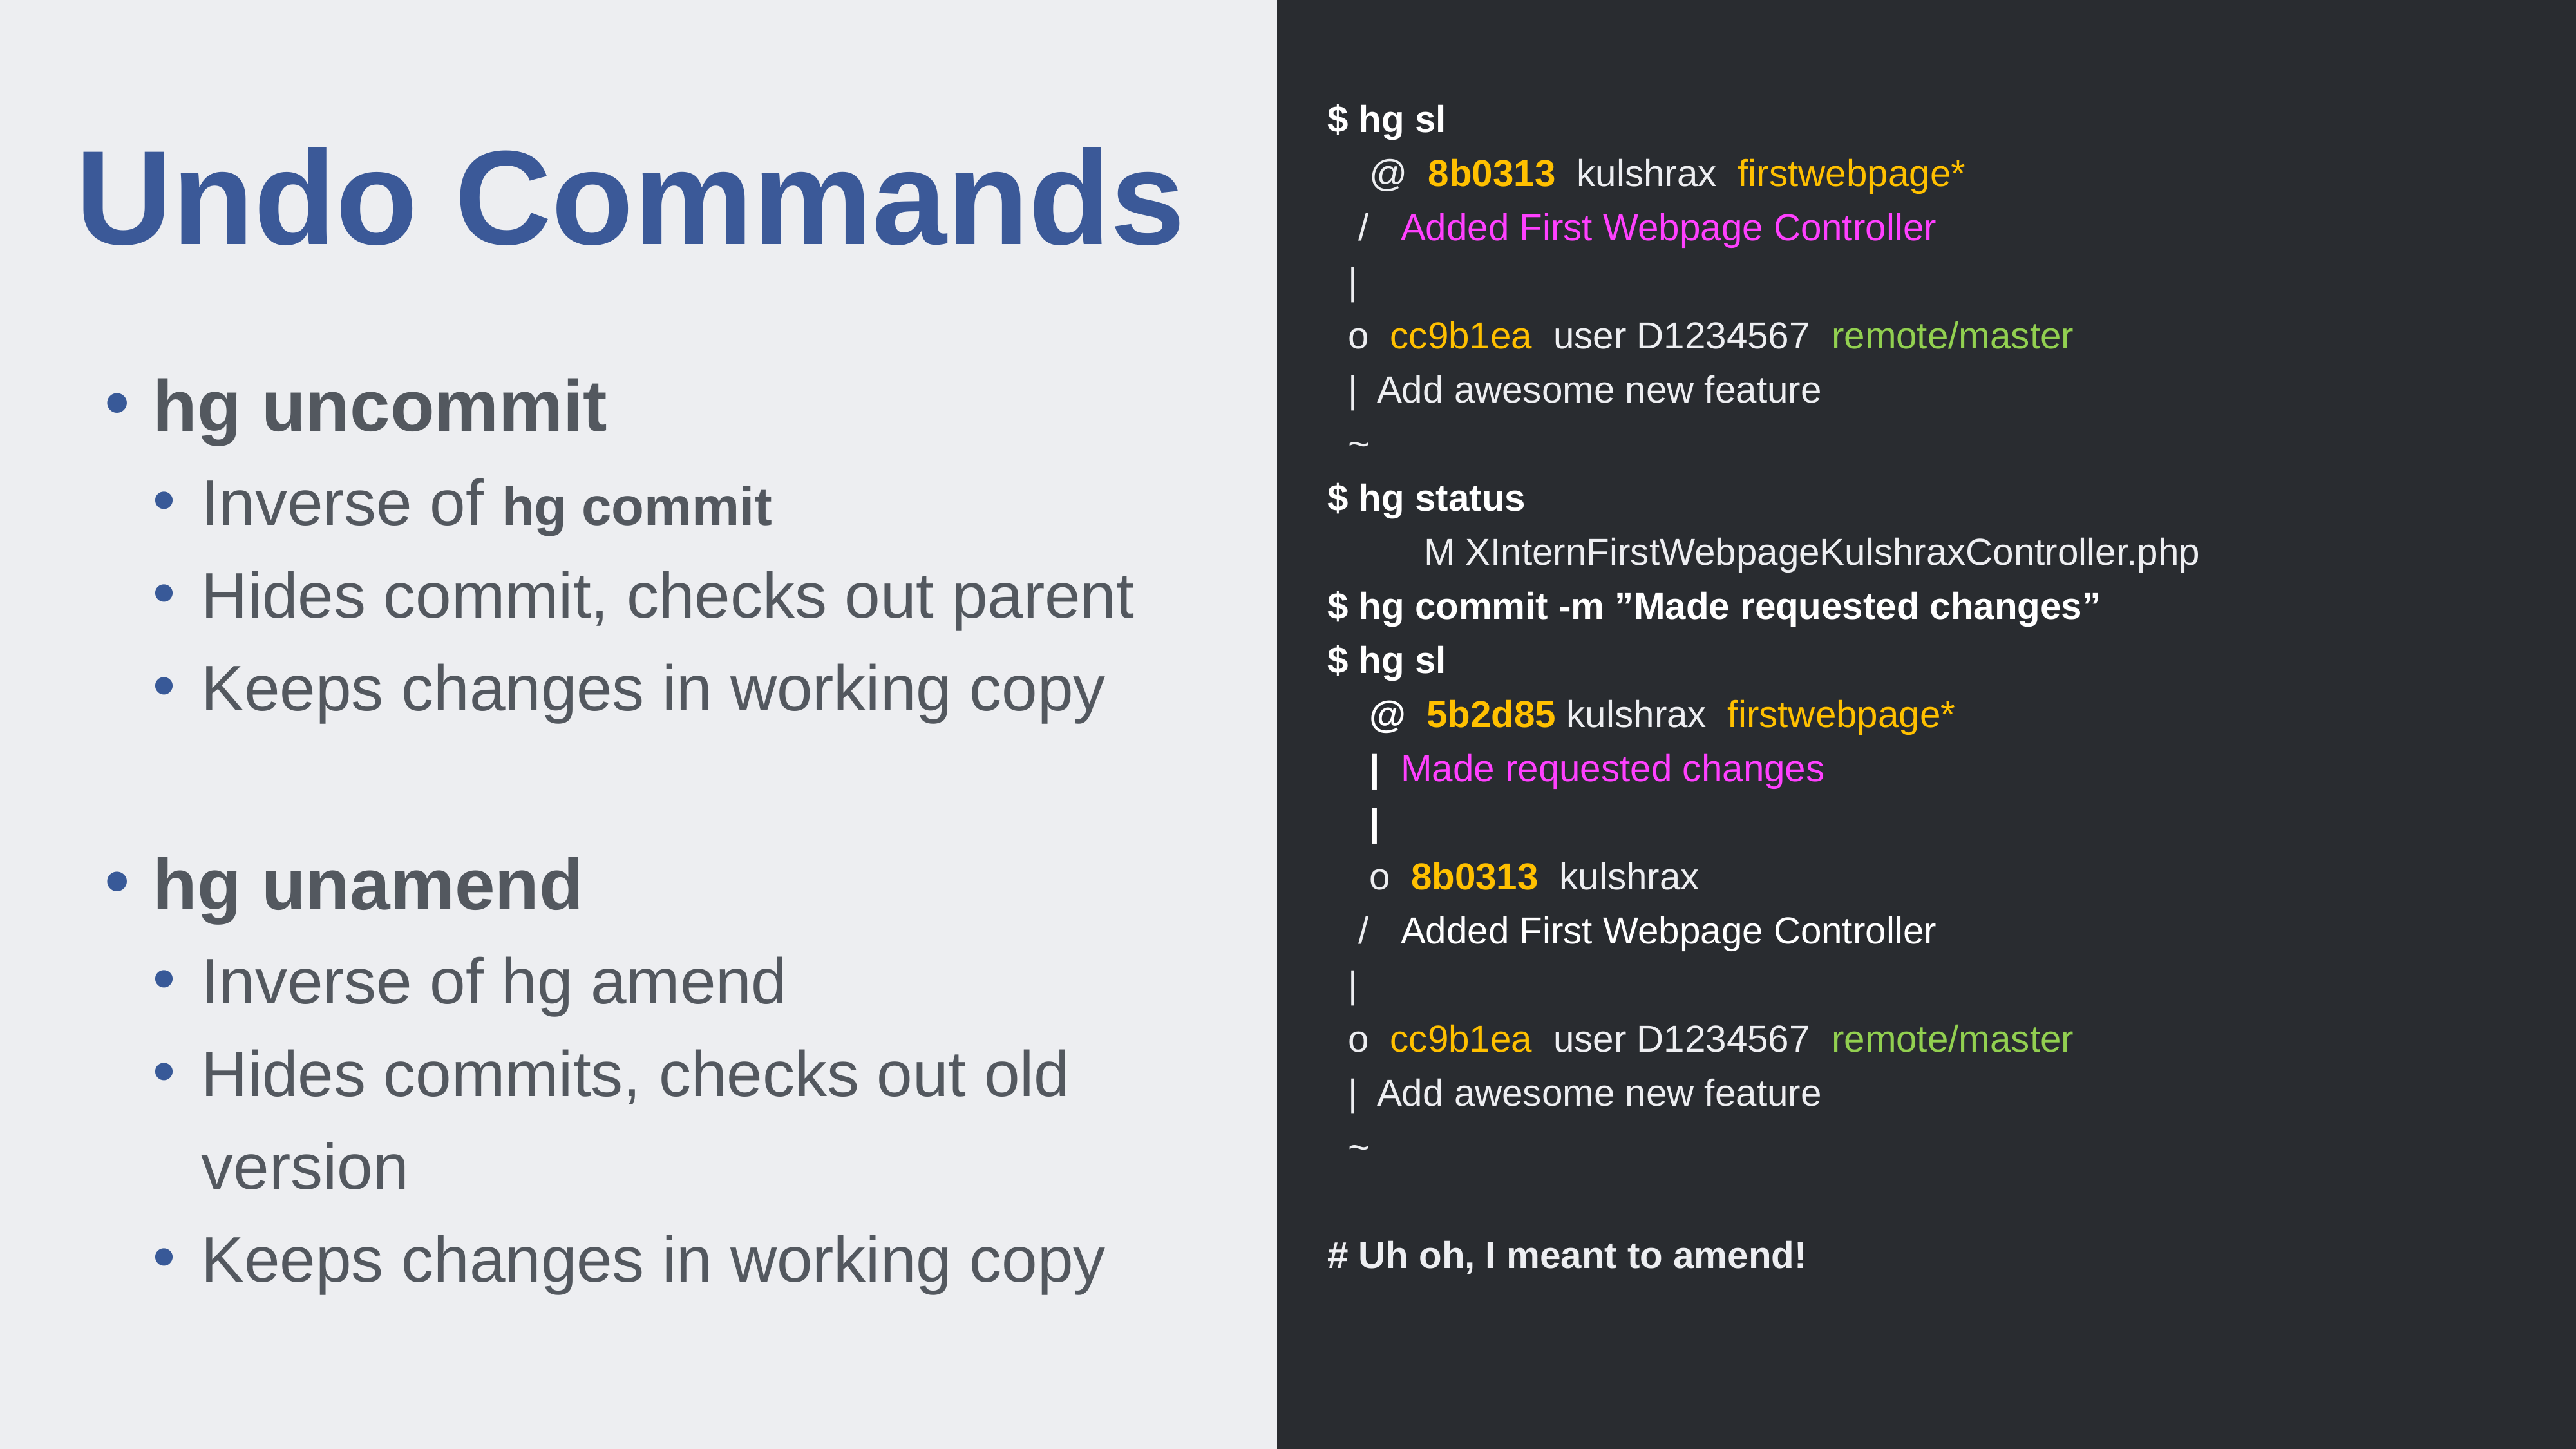

$ hg sl
    @  8b0313  kulshrax  firstwebpage*
   /   Added First Webpage Controller
  |
  o  cc9b1ea  user D1234567  remote/master
  |  Add awesome new feature
  ~
$ hg status
	M XInternFirstWebpageKulshraxController.php
$ hg commit -m ”Made requested changes”
$ hg sl
    @  5b2d85 kulshrax  firstwebpage*
    |  Made requested changes
    |
    o  8b0313  kulshrax
   /   Added First Webpage Controller
  |
  o  cc9b1ea  user D1234567  remote/master
  |  Add awesome new feature
  ~

# Uh oh, I meant to amend!

# Undo Commands
hg uncommit
Inverse of hg commit
Hides commit, checks out parent
Keeps changes in working copy

hg unamend
Inverse of hg amend
Hides commits, checks out old version
Keeps changes in working copy